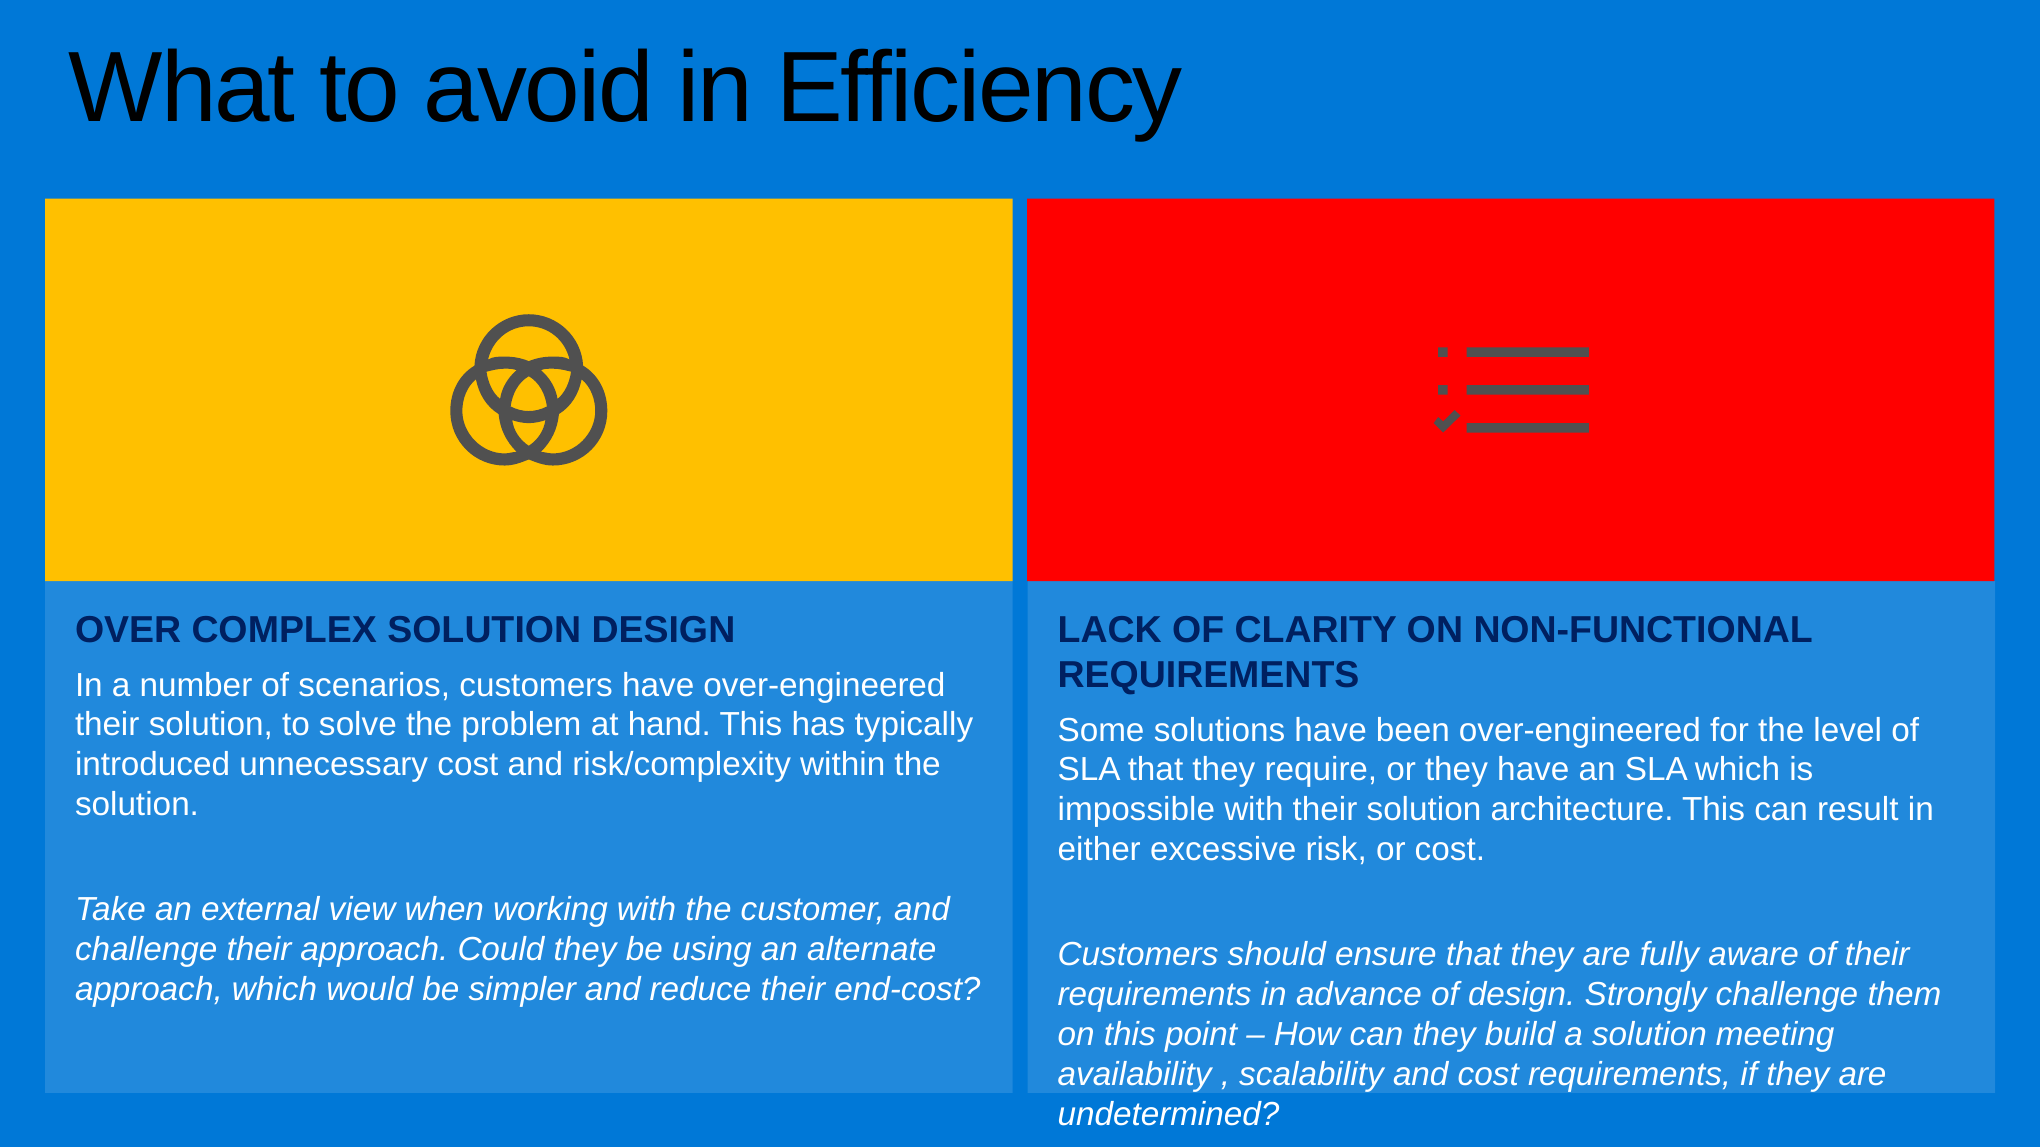

# What to avoid in Efficiency

Over complex solution design
In a number of scenarios, customers have over-engineered their solution, to solve the problem at hand. This has typically introduced unnecessary cost and risk/complexity within the solution.

Take an external view when working with the customer, and challenge their approach. Could they be using an alternate approach, which would be simpler and reduce their end-cost?
lack of clarity on non-functional requirements
Some solutions have been over-engineered for the level of SLA that they require, or they have an SLA which is impossible with their solution architecture. This can result in either excessive risk, or cost.

Customers should ensure that they are fully aware of their requirements in advance of design. Strongly challenge them on this point – How can they build a solution meeting availability , scalability and cost requirements, if they are undetermined?